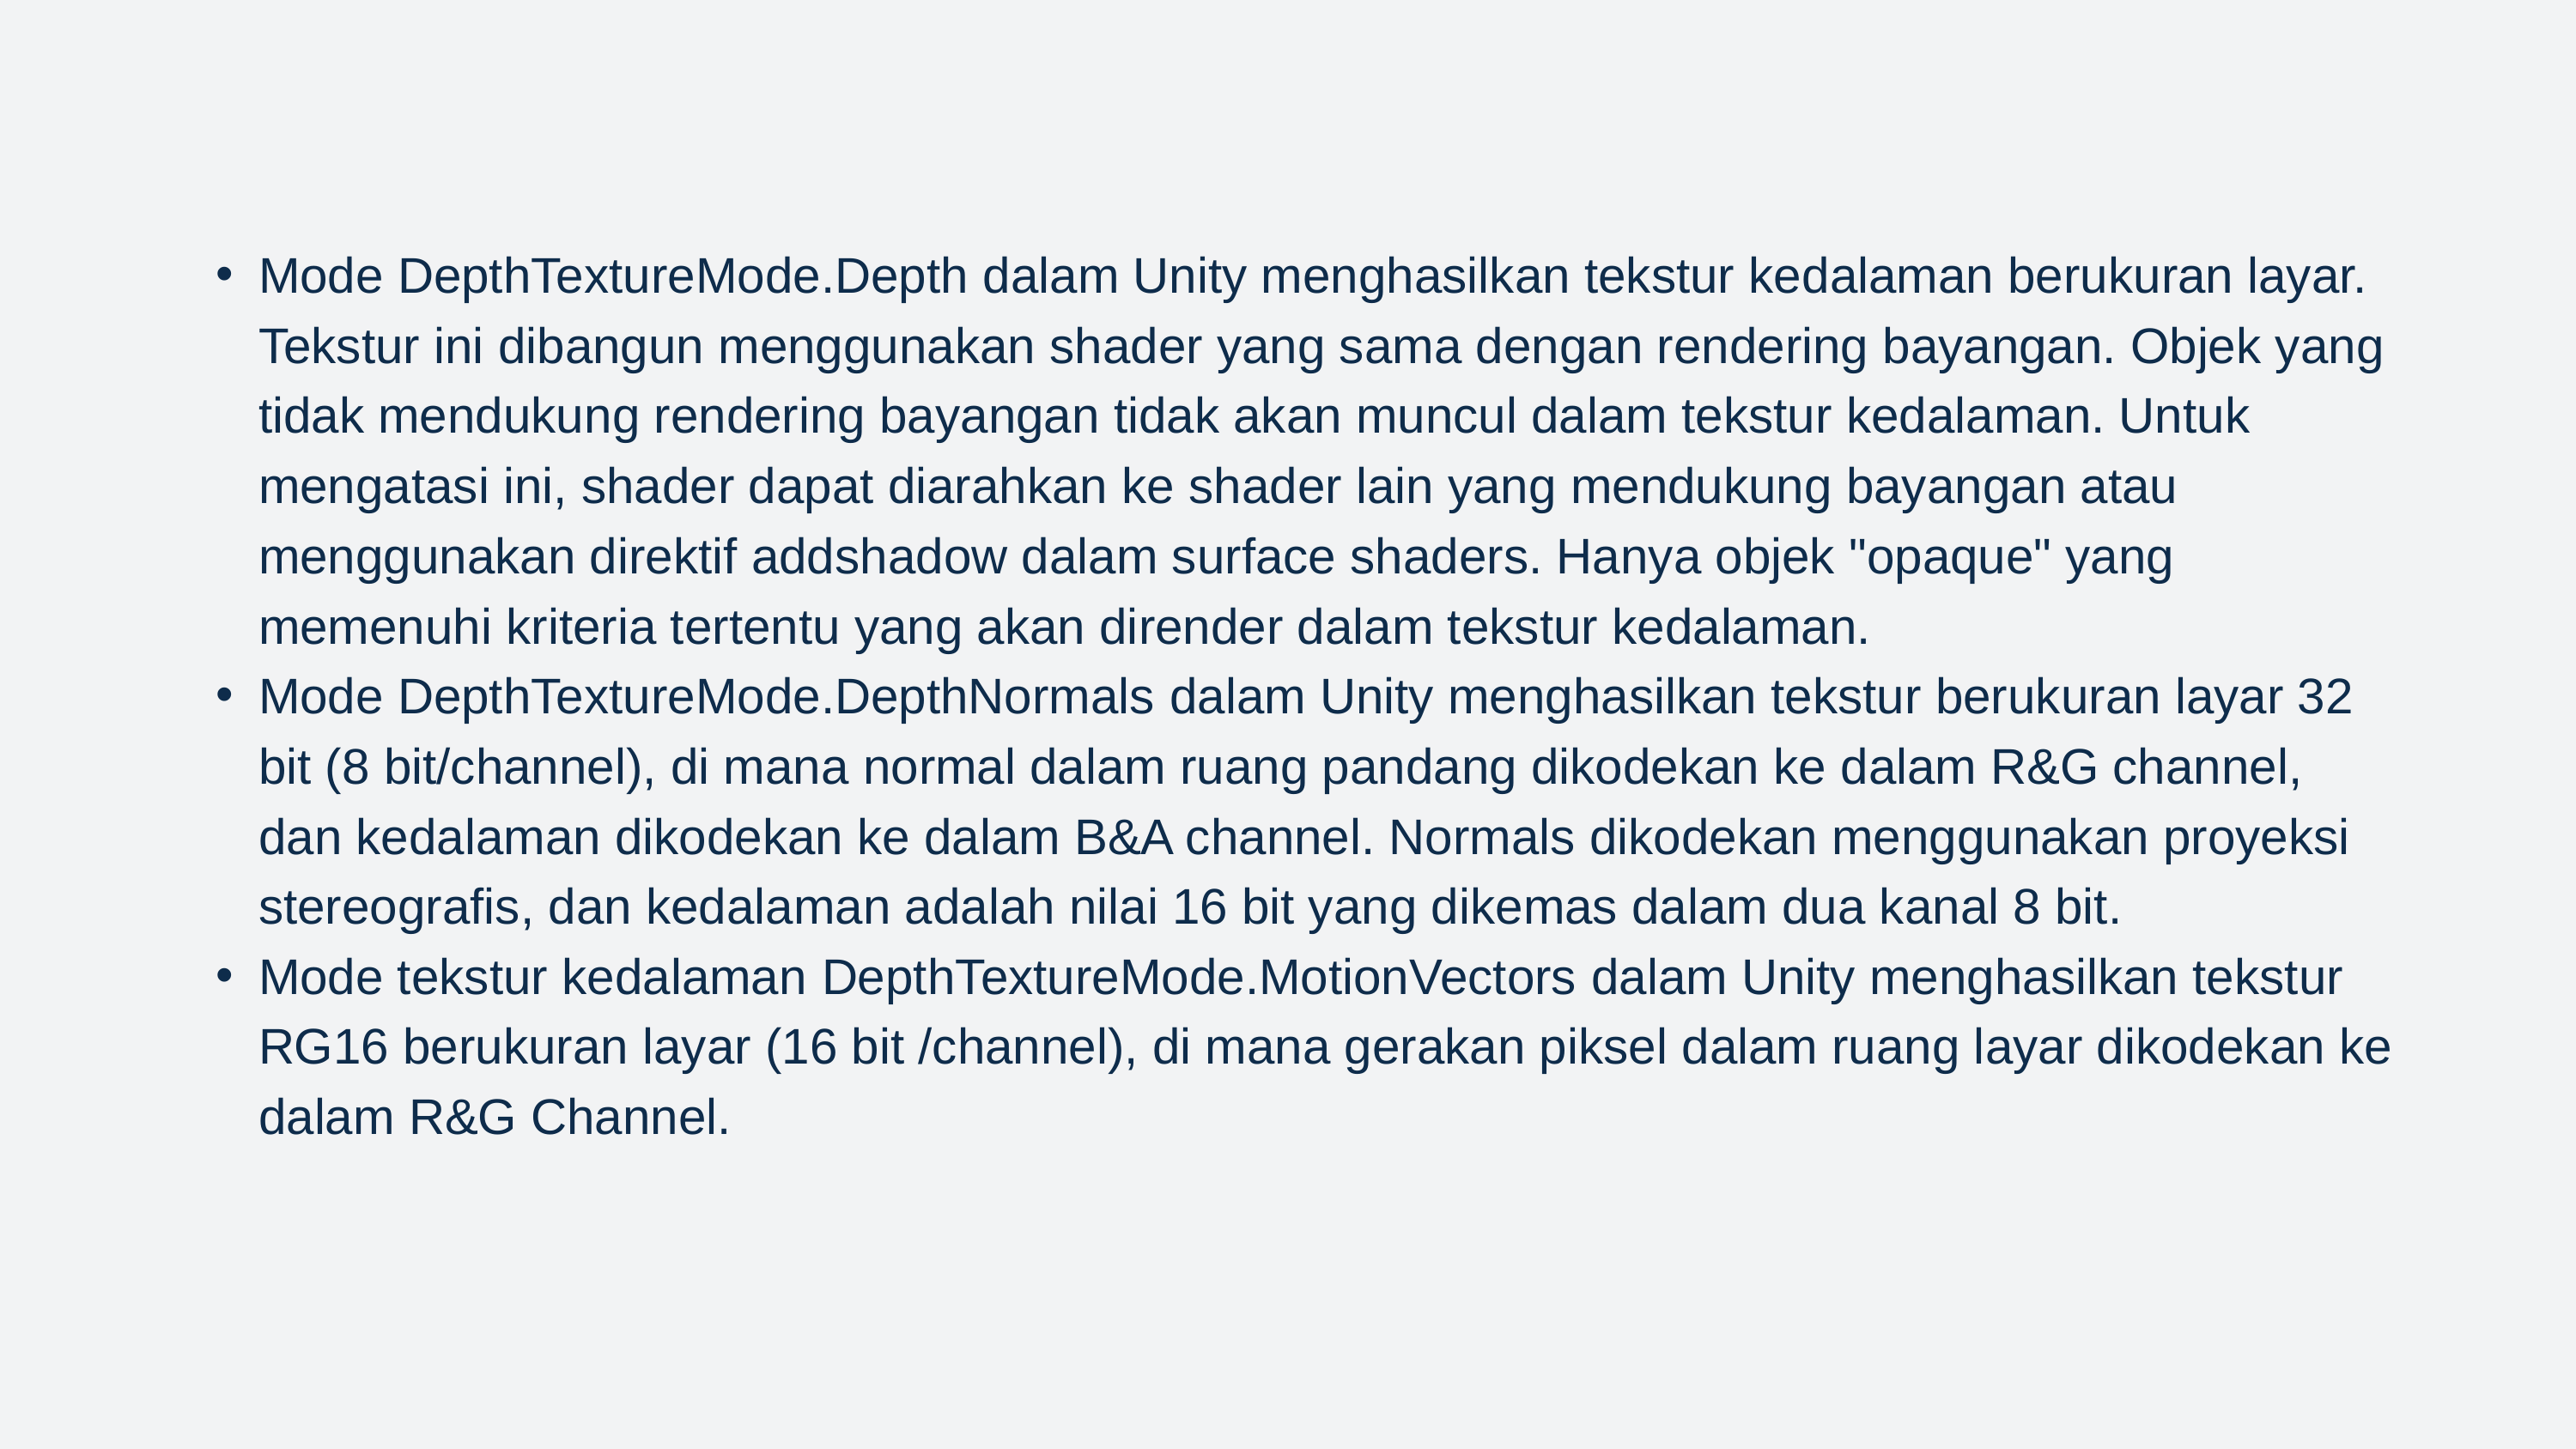

Mode DepthTextureMode.Depth dalam Unity menghasilkan tekstur kedalaman berukuran layar. Tekstur ini dibangun menggunakan shader yang sama dengan rendering bayangan. Objek yang tidak mendukung rendering bayangan tidak akan muncul dalam tekstur kedalaman. Untuk mengatasi ini, shader dapat diarahkan ke shader lain yang mendukung bayangan atau menggunakan direktif addshadow dalam surface shaders. Hanya objek "opaque" yang memenuhi kriteria tertentu yang akan dirender dalam tekstur kedalaman.
Mode DepthTextureMode.DepthNormals dalam Unity menghasilkan tekstur berukuran layar 32 bit (8 bit/channel), di mana normal dalam ruang pandang dikodekan ke dalam R&G channel, dan kedalaman dikodekan ke dalam B&A channel. Normals dikodekan menggunakan proyeksi stereografis, dan kedalaman adalah nilai 16 bit yang dikemas dalam dua kanal 8 bit.
Mode tekstur kedalaman DepthTextureMode.MotionVectors dalam Unity menghasilkan tekstur RG16 berukuran layar (16 bit /channel), di mana gerakan piksel dalam ruang layar dikodekan ke dalam R&G Channel.